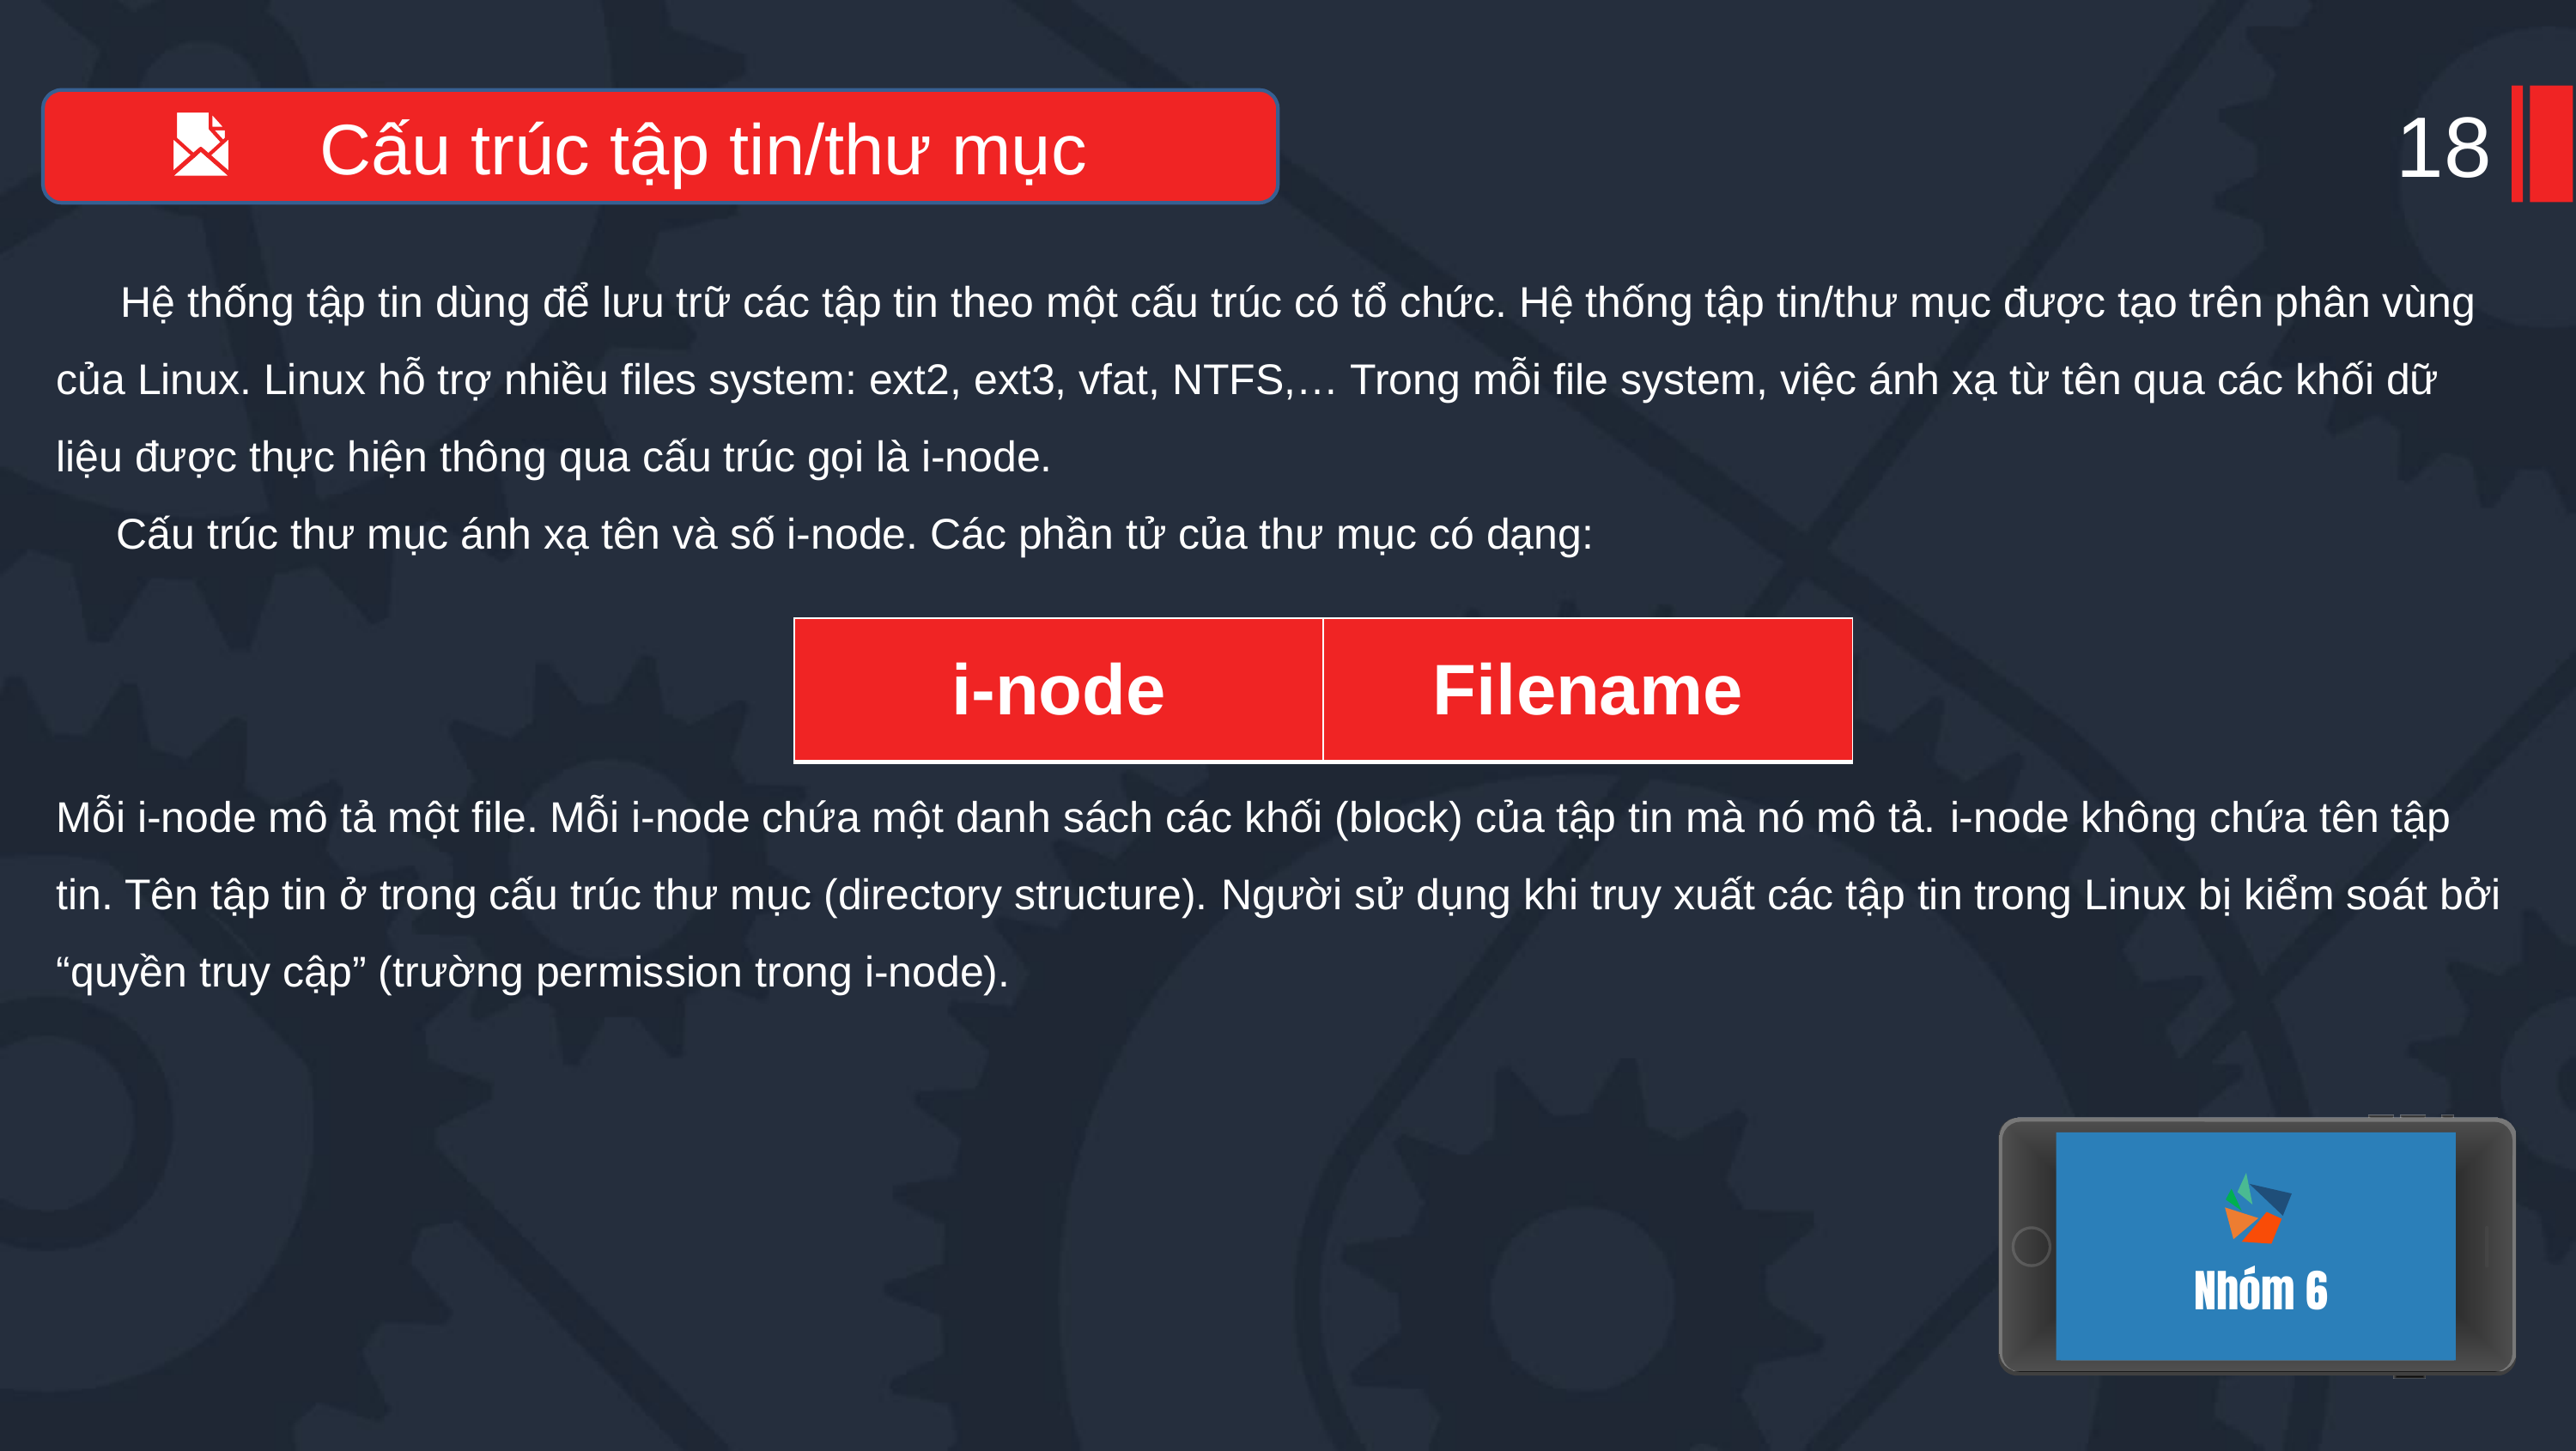

18

Cấu trúc tập tin/thư mục

Hệ thống tập tin dùng để lưu trữ các tập tin theo một cấu trúc có tổ chức. Hệ thống tập tin/thư mục được tạo trên phân vùng của Linux. Linux hỗ trợ nhiều files system: ext2, ext3, vfat, NTFS,… Trong mỗi file system, việc ánh xạ từ tên qua các khối dữ liệu được thực hiện thông qua cấu trúc gọi là i-node.
     Cấu trúc thư mục ánh xạ tên và số i-node. Các phần tử của thư mục có dạng:

Mỗi i-node mô tả một file. Mỗi i-node chứa một danh sách các khối (block) của tập tin mà nó mô tả. i-node không chứa tên tập tin. Tên tập tin ở trong cấu trúc thư mục (directory structure). Người sử dụng khi truy xuất các tập tin trong Linux bị kiểm soát bởi “quyền truy cập” (trường permission trong i-node).
| i-node | Filename |
| --- | --- |

Nhóm 6